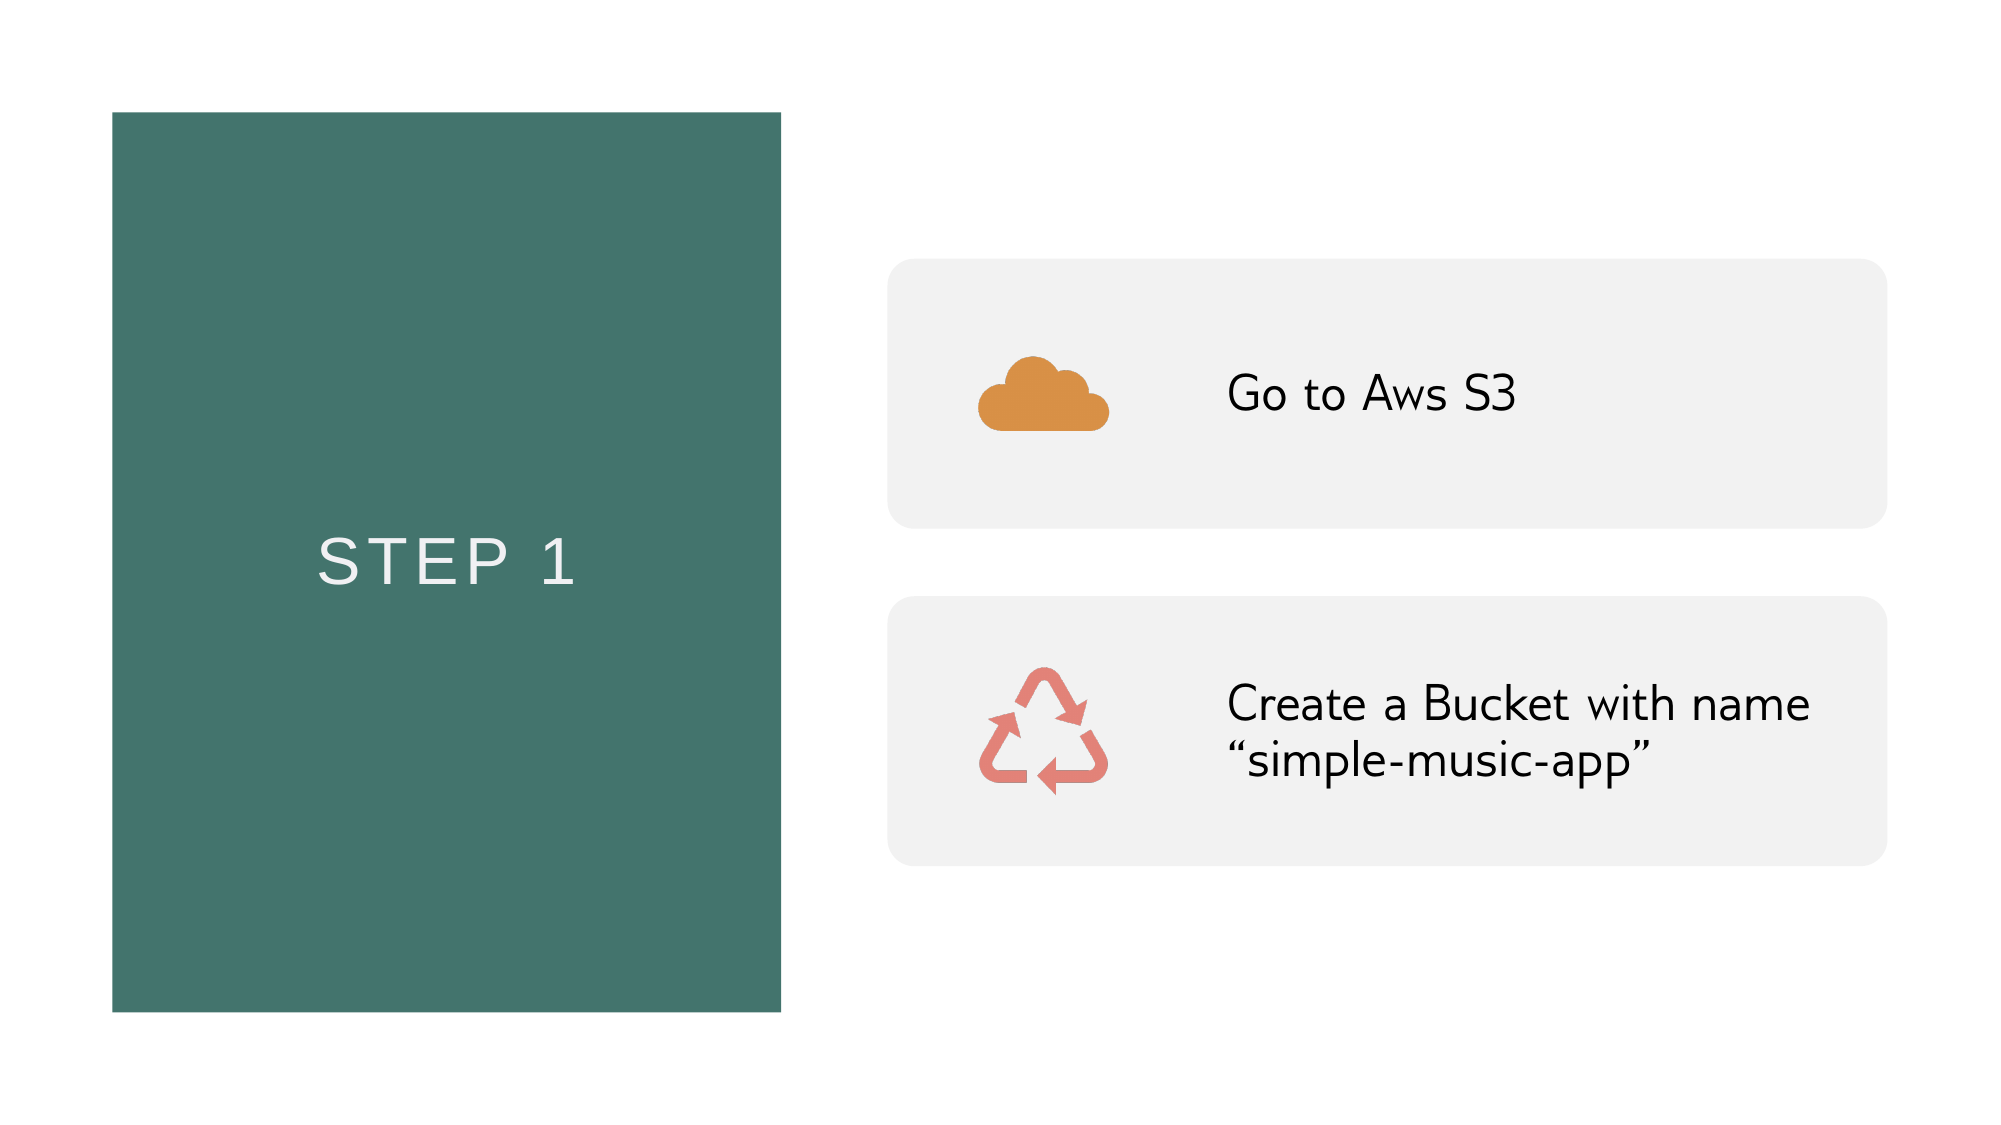

Go to Aws S3
Create a Bucket with name “simple-music-app”
# Step 1